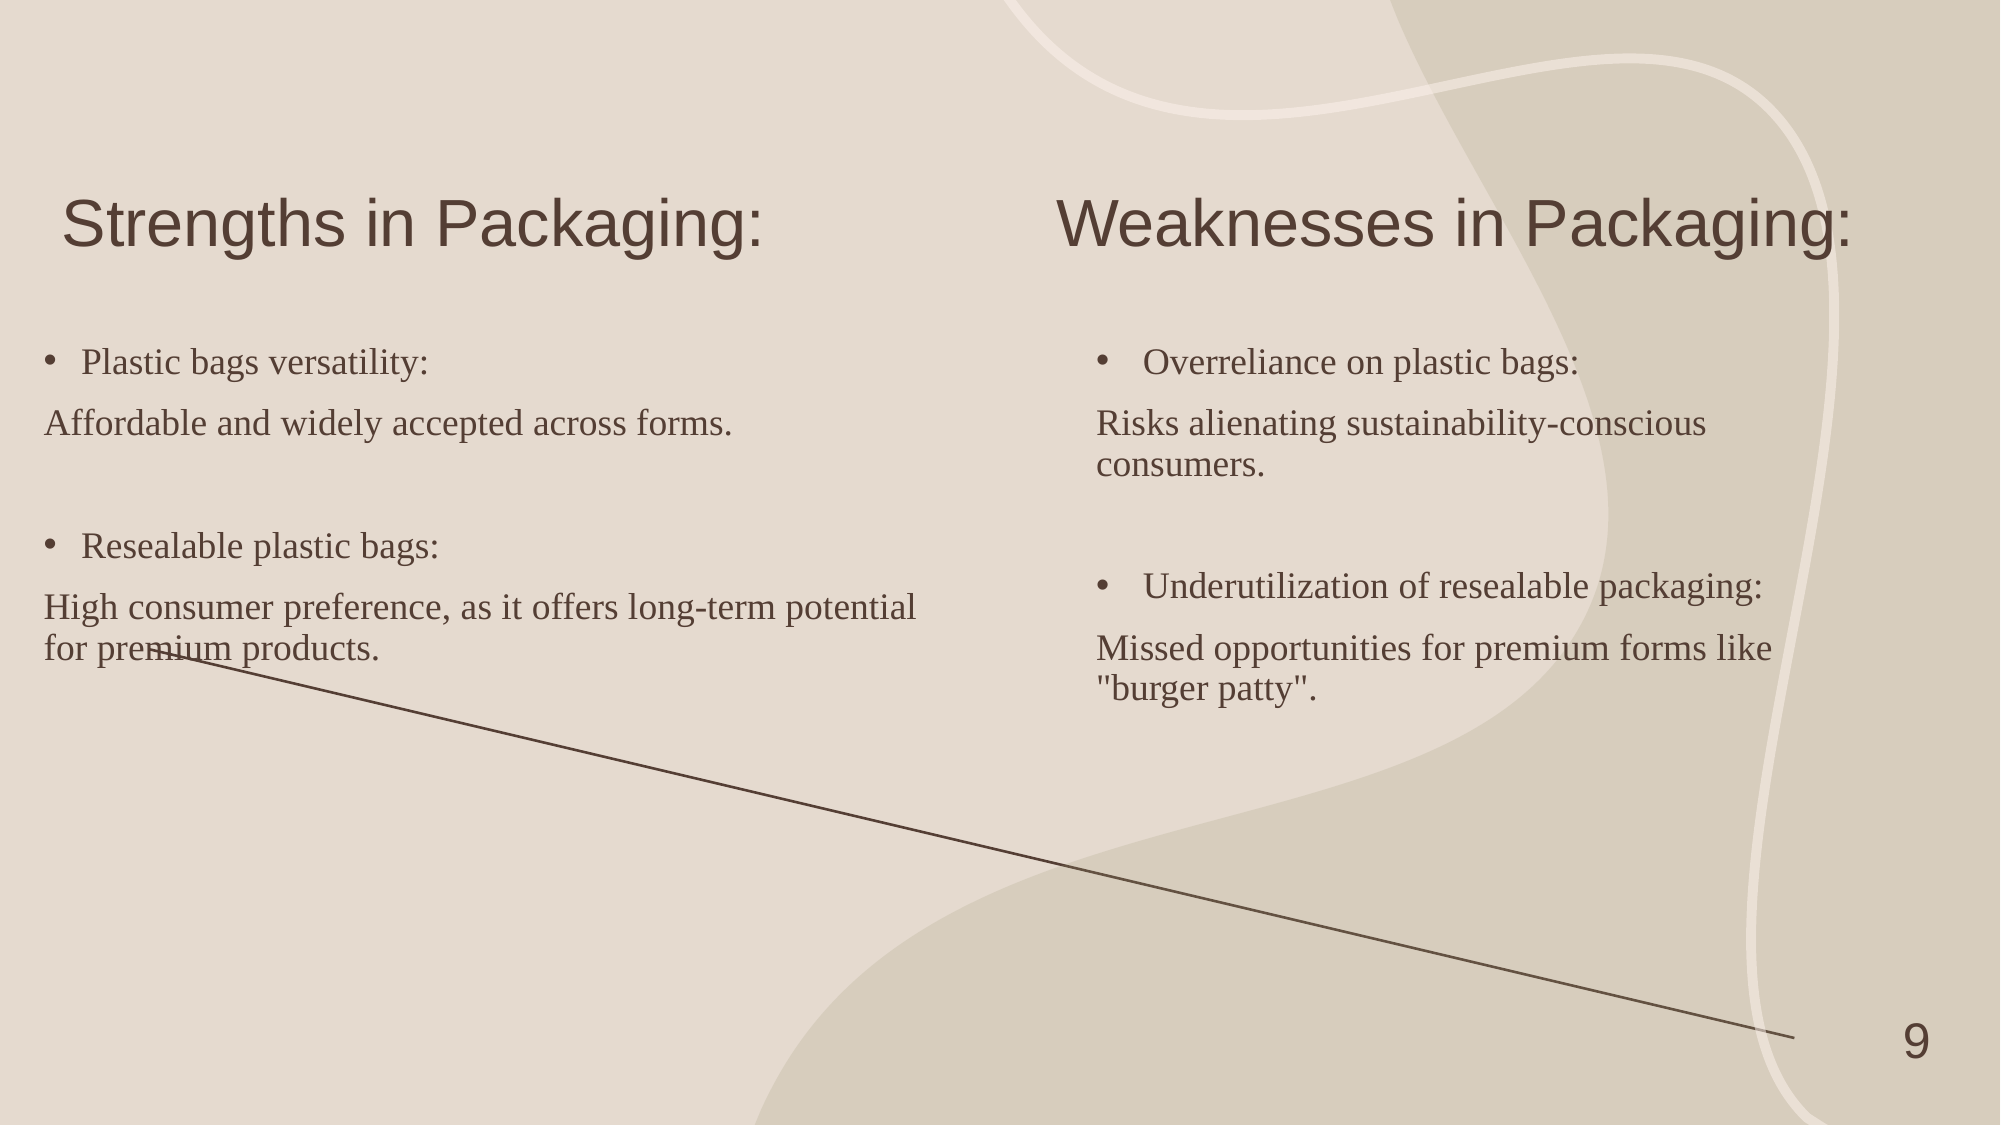

Weaknesses in Packaging:

# Strengths in Packaging:

Plastic bags versatility:
Affordable and widely accepted across forms.

Resealable plastic bags:
High consumer preference, as it offers long-term potential for premium products.

Overreliance on plastic bags:
Risks alienating sustainability-conscious consumers.

Underutilization of resealable packaging:
Missed opportunities for premium forms like "burger patty".

9